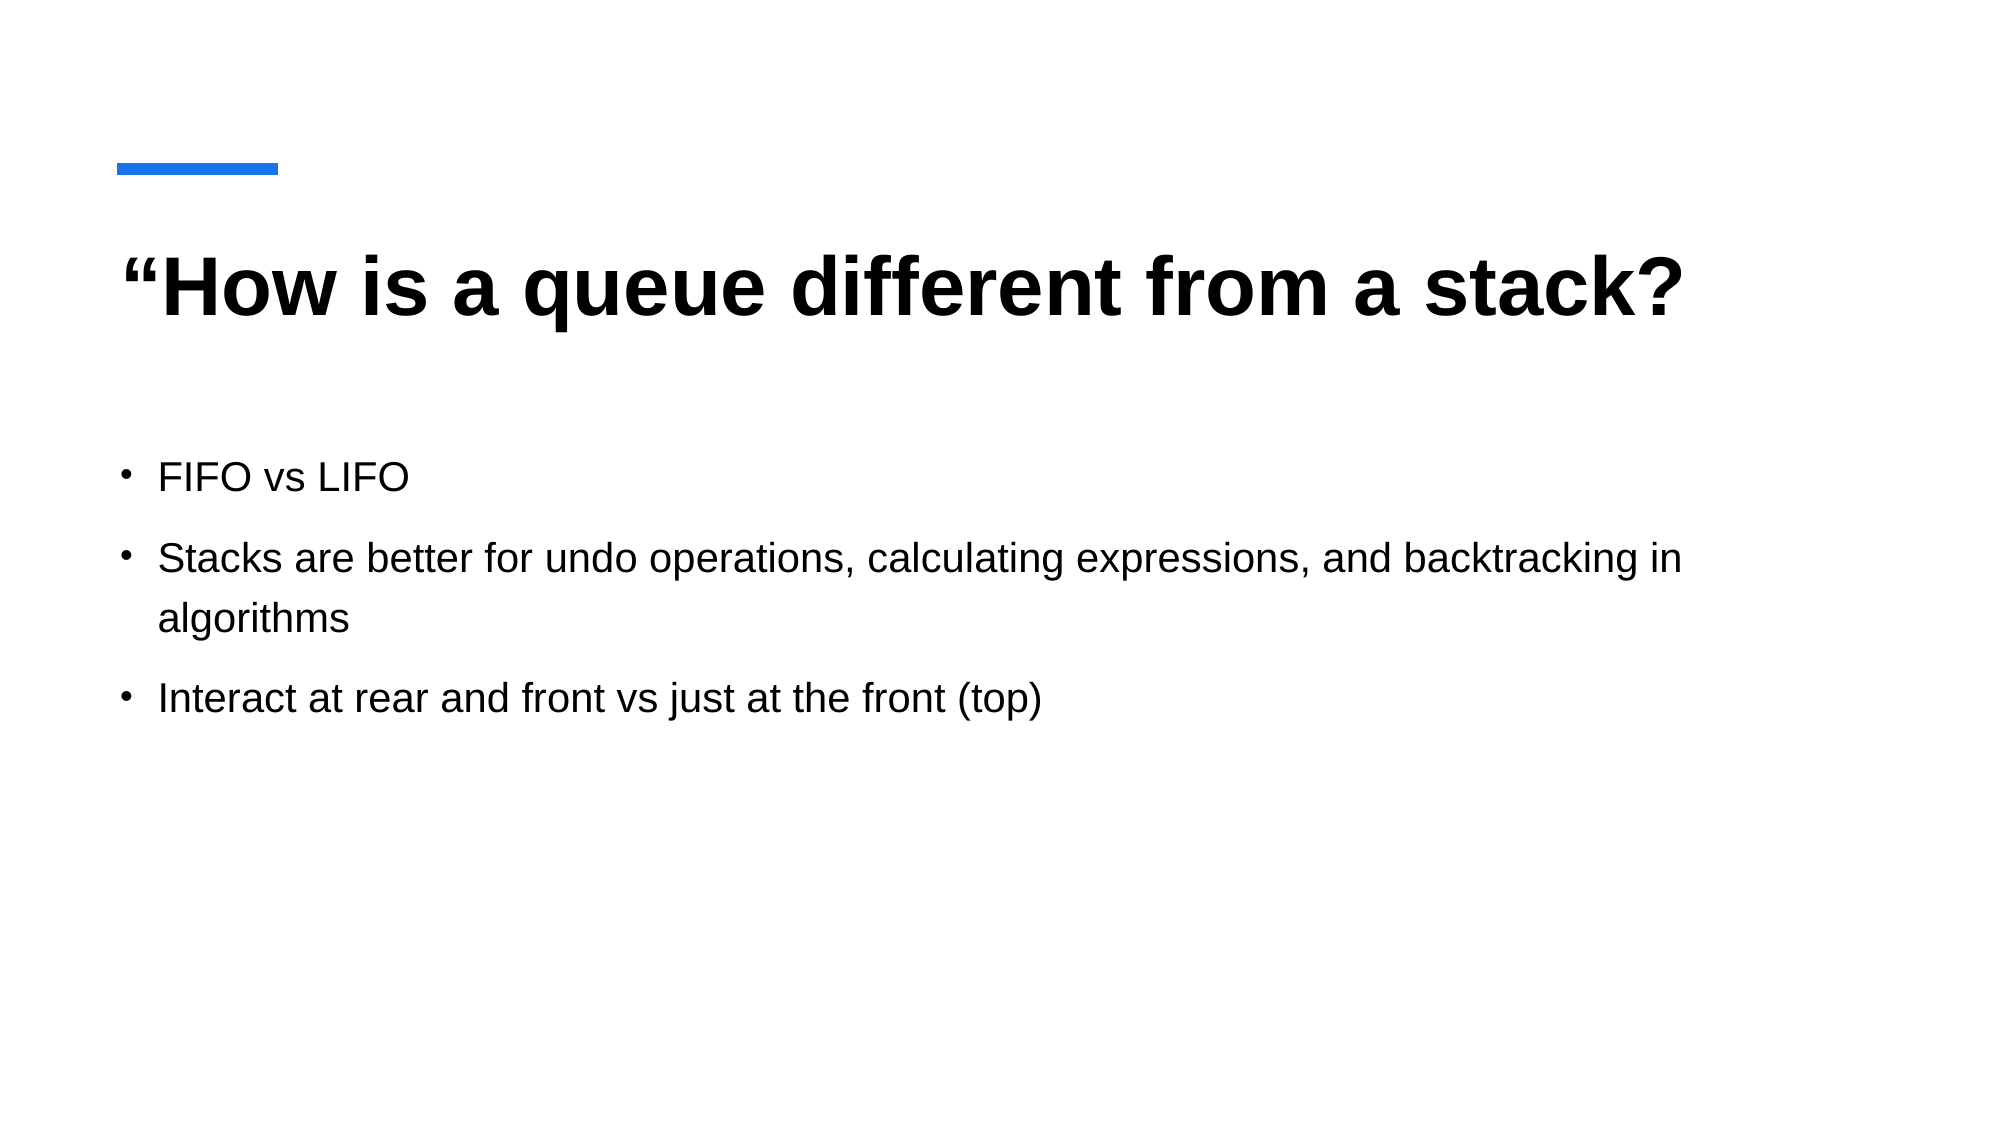

# “How is a queue different from a stack?
FIFO vs LIFO
Stacks are better for undo operations, calculating expressions, and backtracking in algorithms
Interact at rear and front vs just at the front (top)